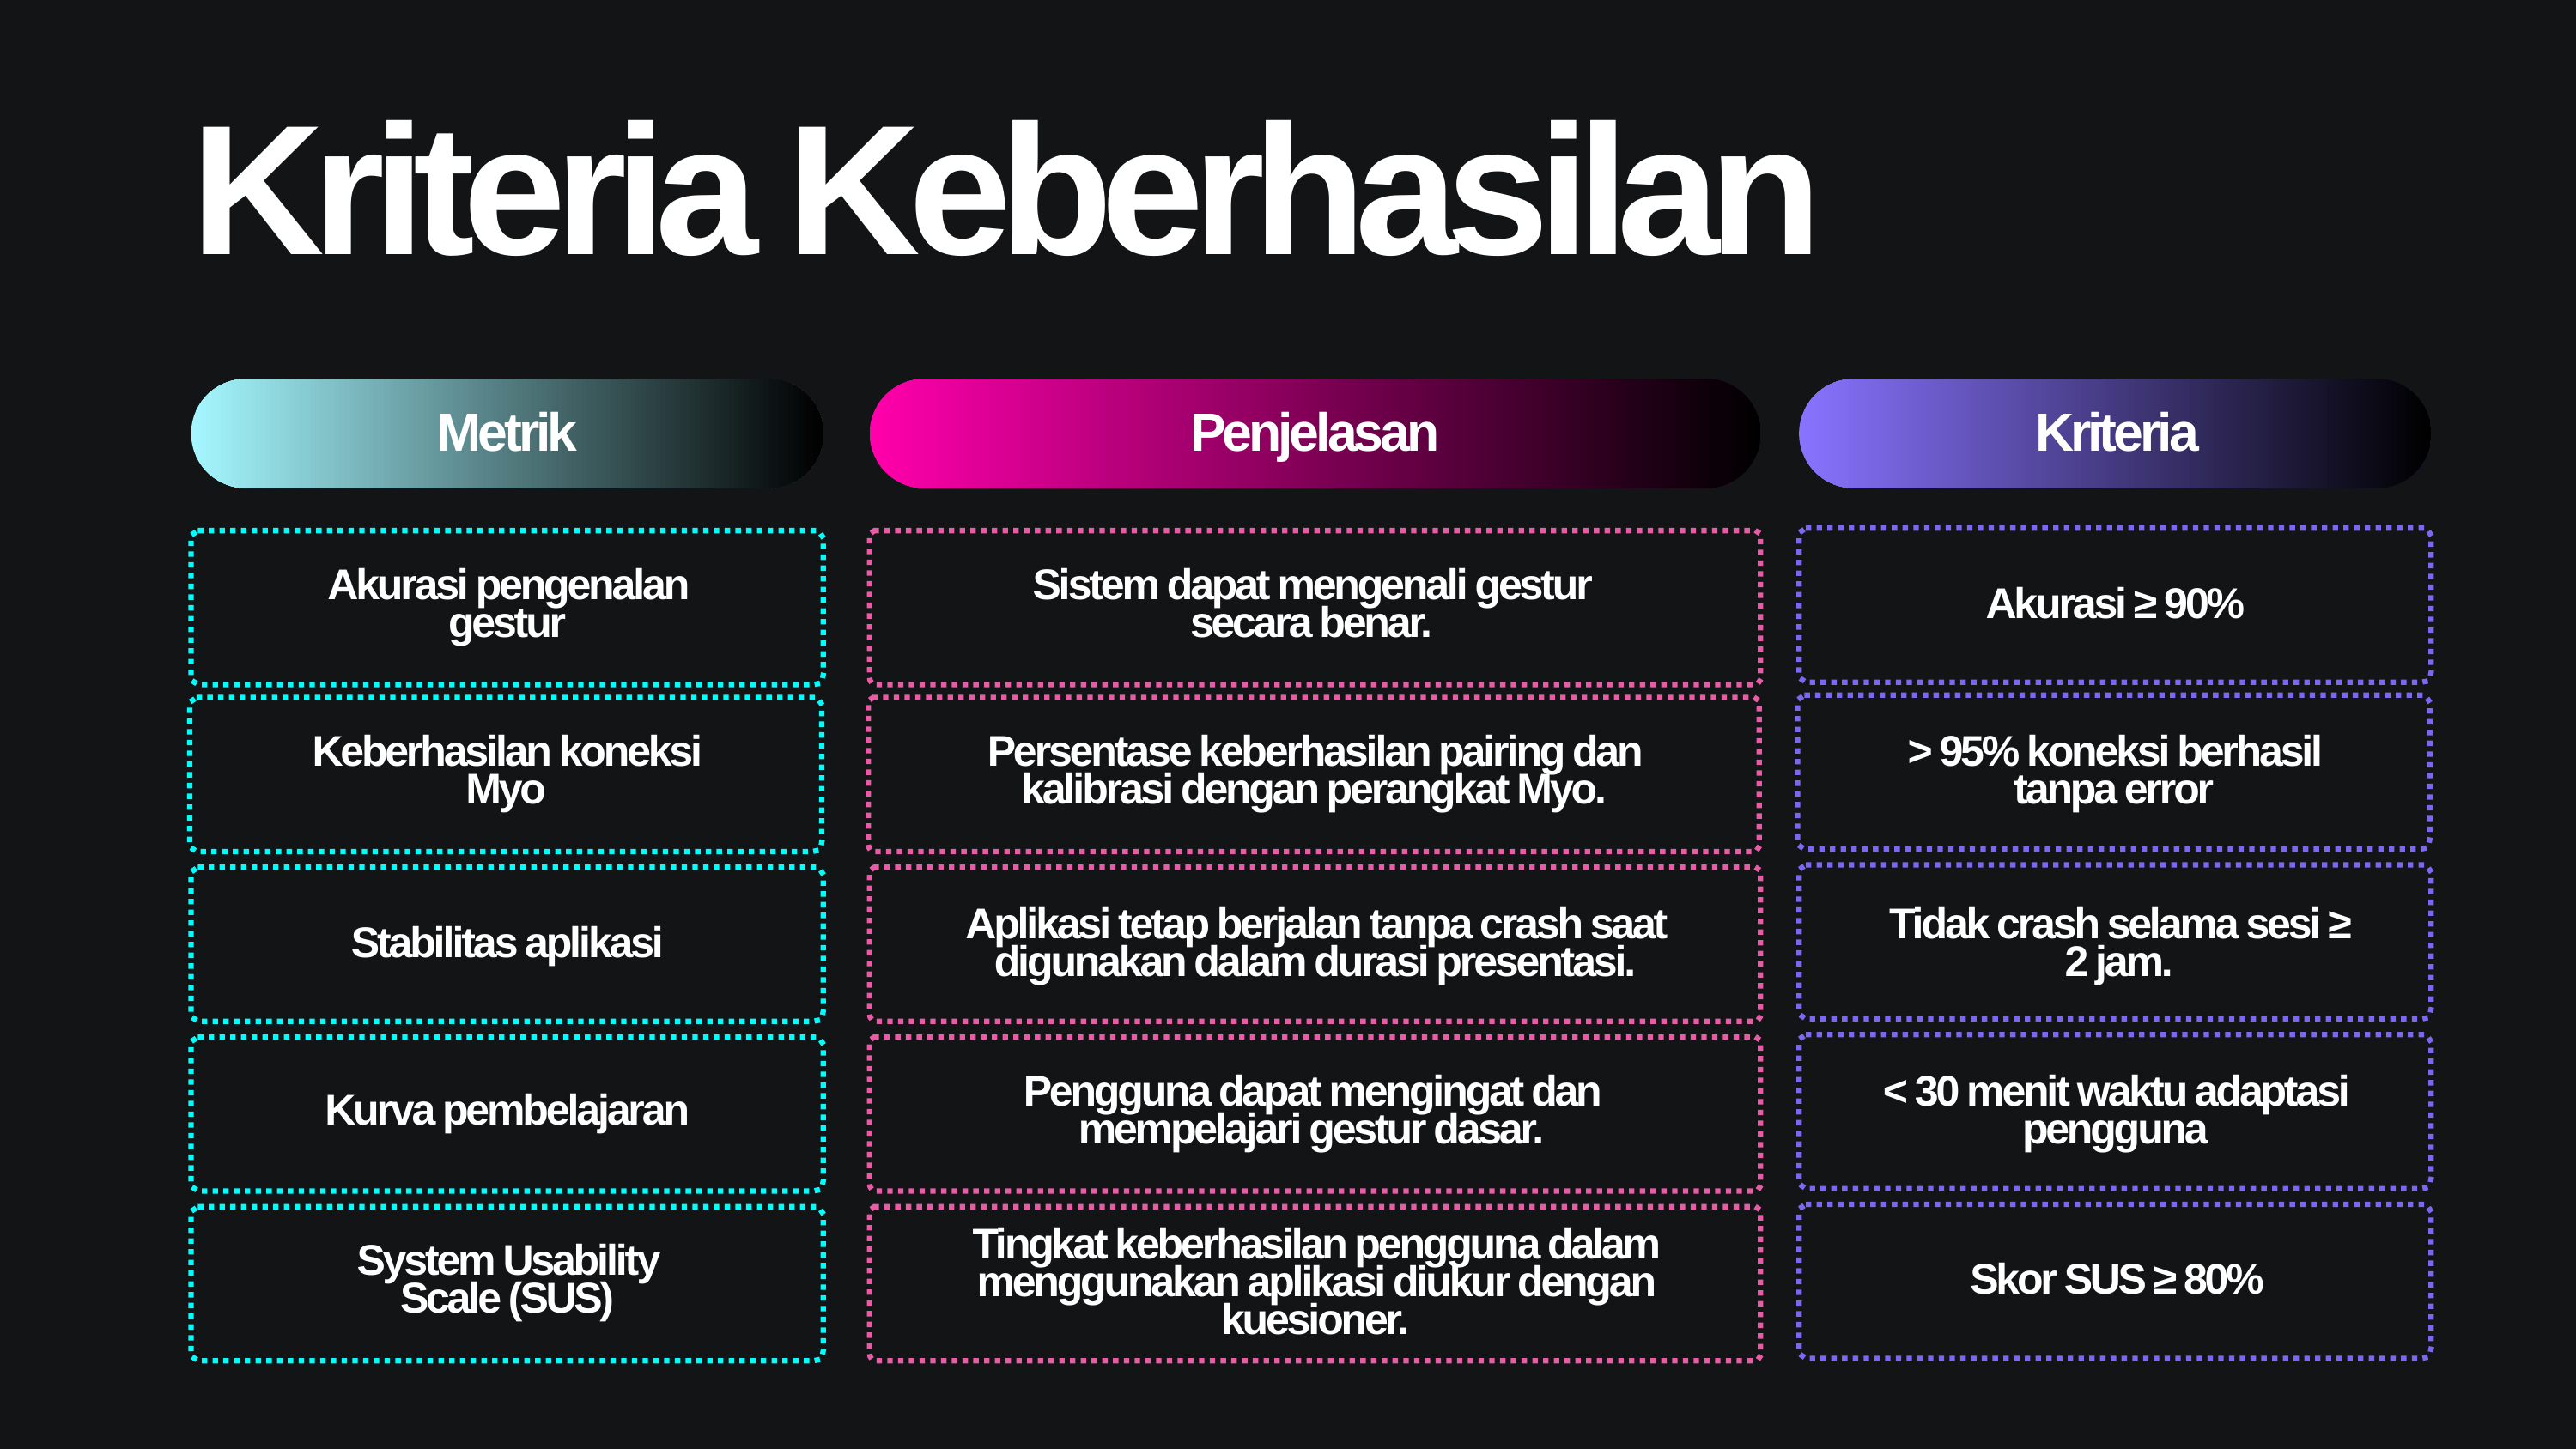

Kriteria Keberhasilan

Metrik
Penjelasan
Kriteria

Akurasi pengenalan gestur
Sistem dapat mengenali gestur secara benar.
Akurasi ≥ 90%

Persentase keberhasilan pairing dan kalibrasi dengan perangkat Myo.
> 95% koneksi berhasil tanpa error
Keberhasilan koneksi Myo

Aplikasi tetap berjalan tanpa crash saat digunakan dalam durasi presentasi.
Tidak crash selama sesi ≥ 2 jam.
Stabilitas aplikasi

Pengguna dapat mengingat dan mempelajari gestur dasar.
< 30 menit waktu adaptasi pengguna
Kurva pembelajaran

Tingkat keberhasilan pengguna dalam menggunakan aplikasi diukur dengan kuesioner.
System Usability Scale (SUS)
Skor SUS ≥ 80%